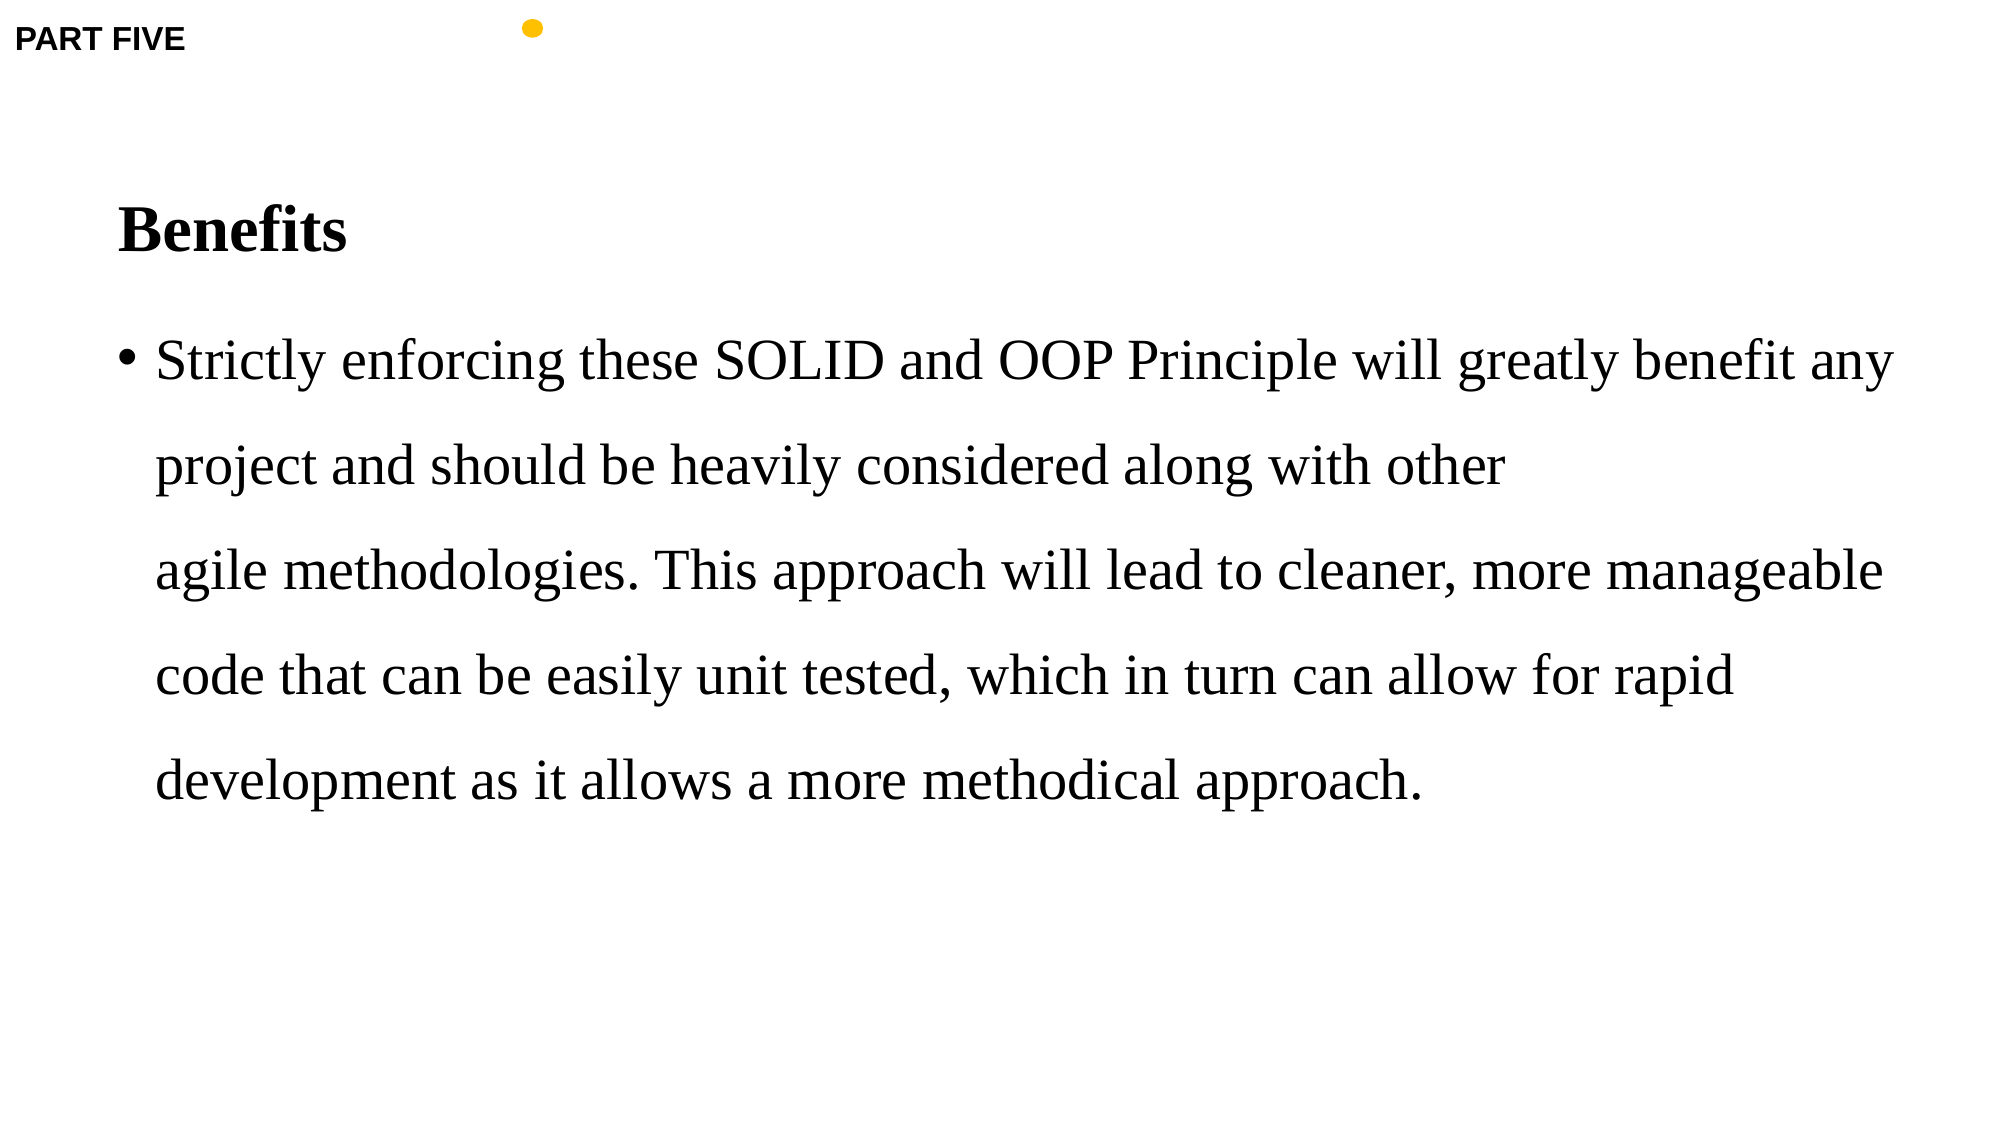

PART FIVE

Benefits
Strictly enforcing these SOLID and OOP Principle will greatly benefit any project and should be heavily considered along with other agile methodologies. This approach will lead to cleaner, more manageable code that can be easily unit tested, which in turn can allow for rapid development as it allows a more methodical approach.